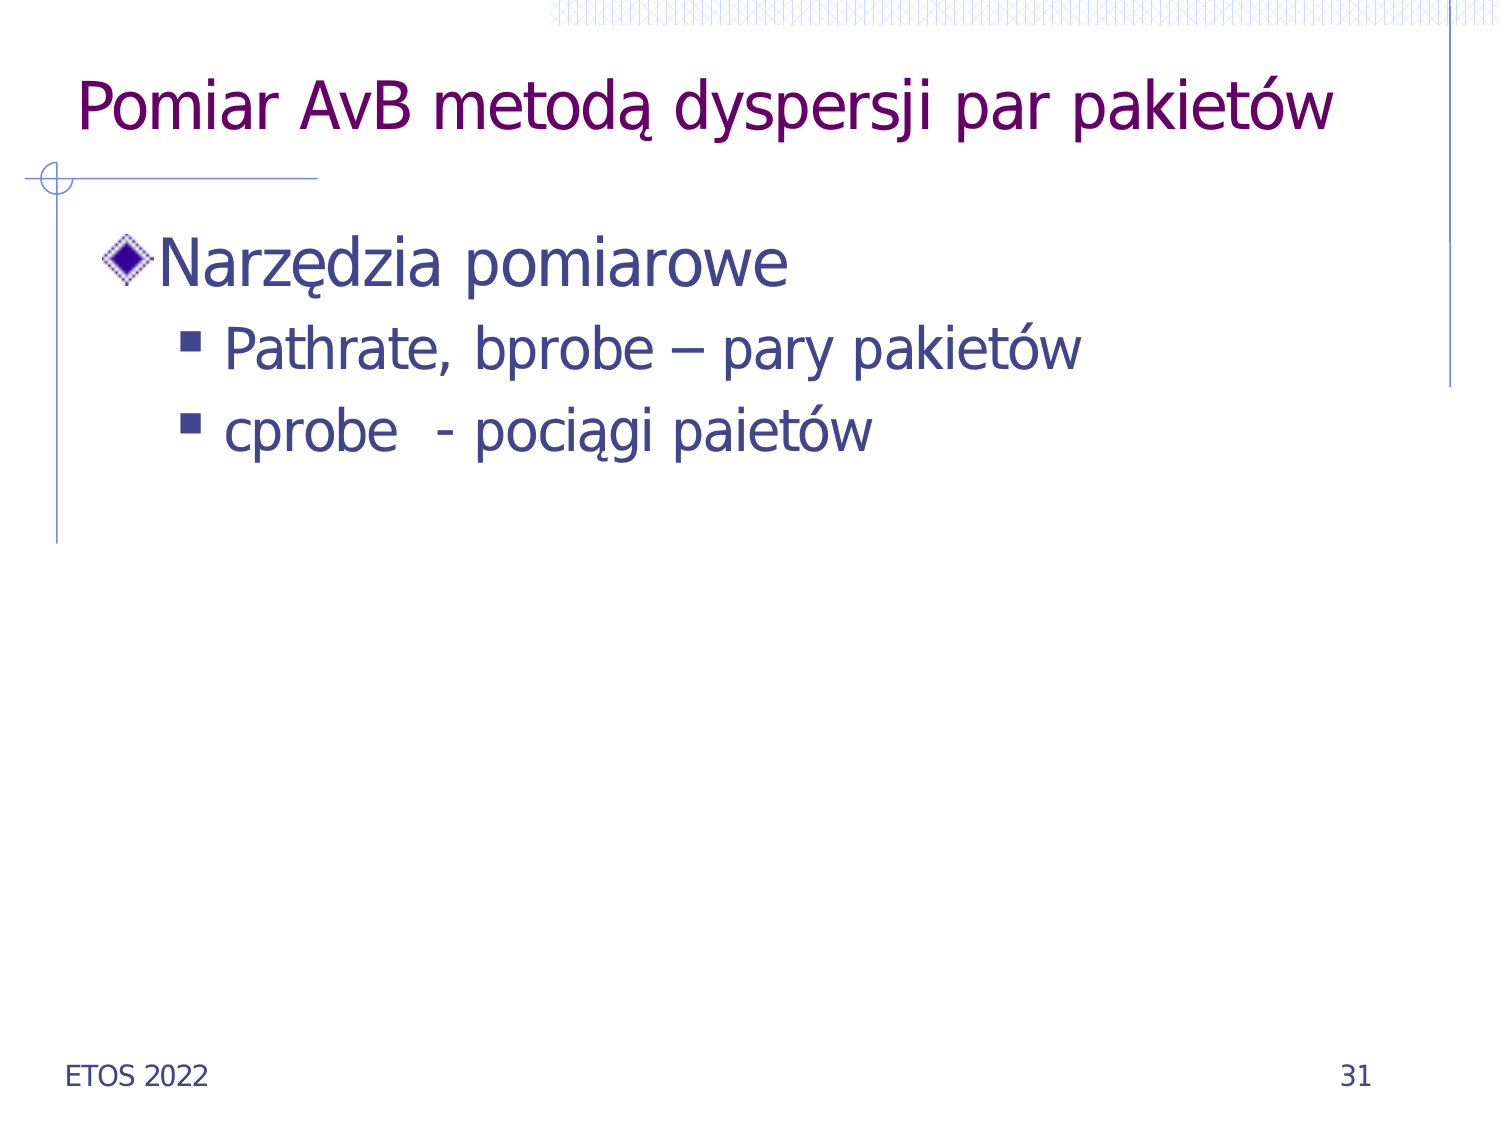

# Pomiar AvB metodą dyspersji par pakietów
Narzędzia pomiarowe
Pathrate, bprobe – pary pakietów
cprobe  - pociągi paietów
ETOS 2022
31